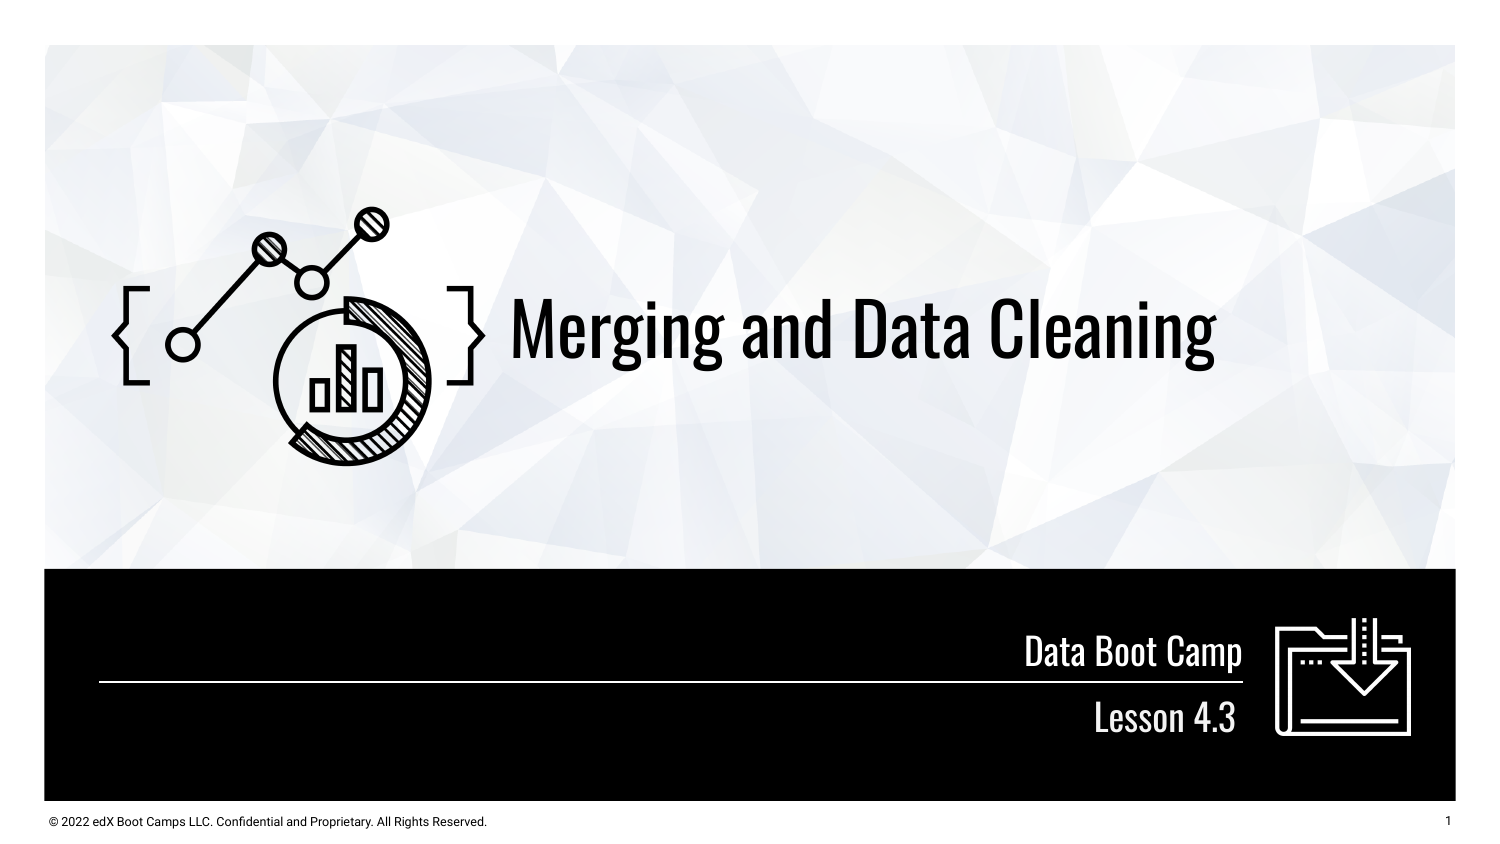

# Merging and Data Cleaning
Lesson 4.3